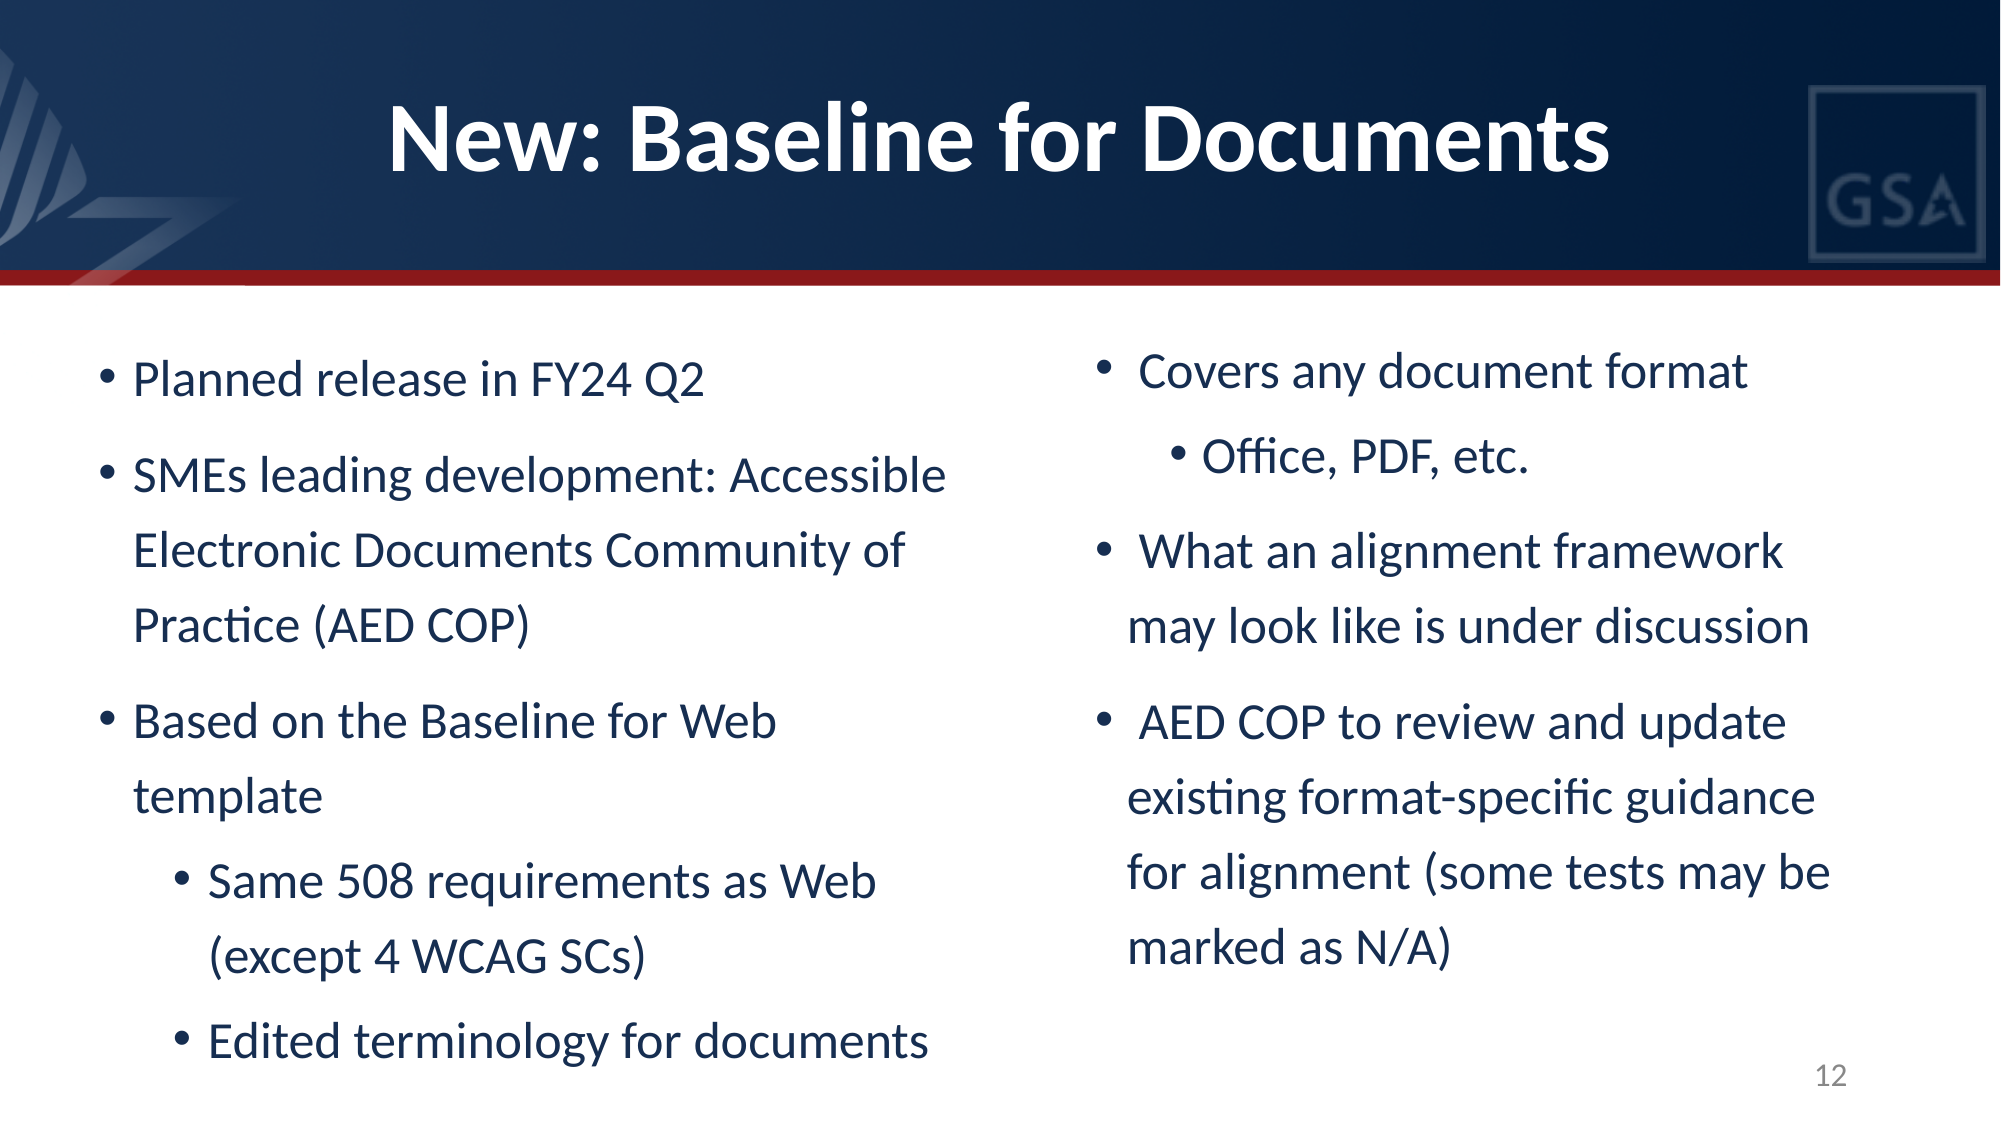

# New: Baseline for Documents
 Covers any document format
Office, PDF, etc.
 What an alignment framework may look like is under discussion
 AED COP to review and update existing format-specific guidance for alignment (some tests may be marked as N/A)
Planned release in FY24 Q2
SMEs leading development: Accessible Electronic Documents Community of Practice (AED COP)
Based on the Baseline for Web template
Same 508 requirements as Web (except 4 WCAG SCs)
Edited terminology for documents
12